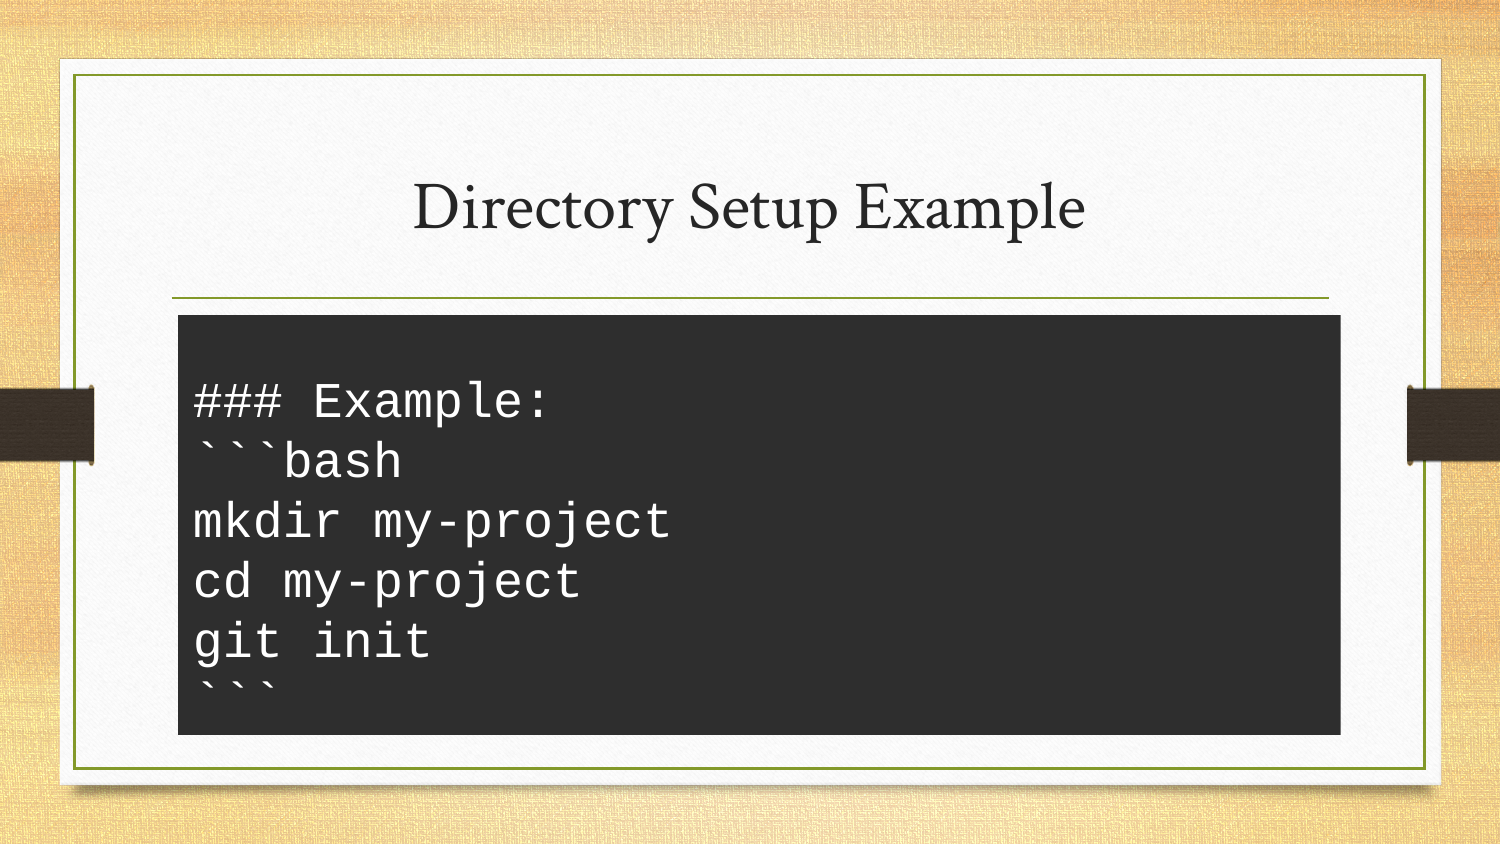

# Directory Setup Example

### Example: ```bash mkdir my-project cd my-project git init ```